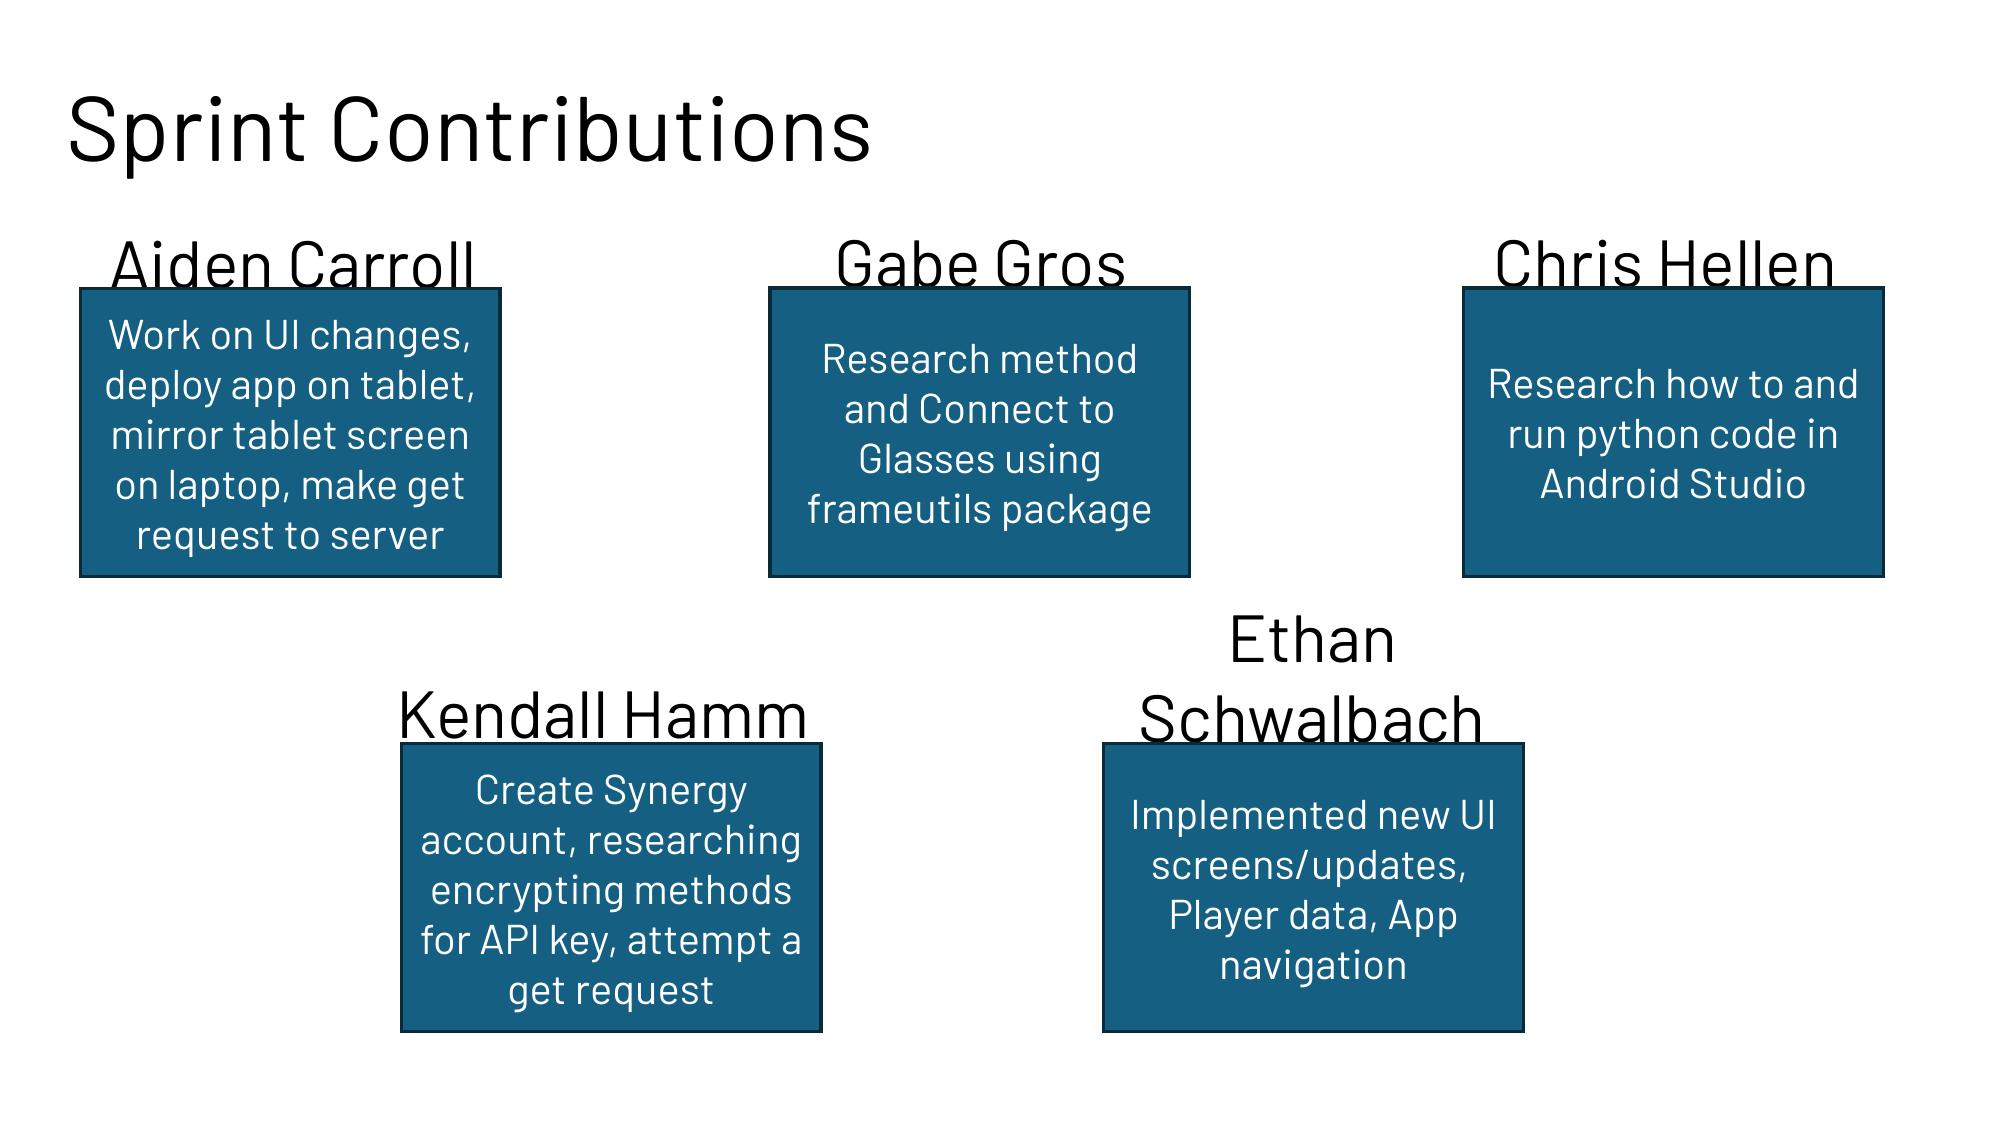

# Sprint Contributions
Gabe Gros
Chris Hellen
 Aiden Carroll
Research method and Connect to Glasses using frameutils package
Research how to and run python code in Android Studio
Work on UI changes, deploy app on tablet, mirror tablet screen on laptop, make get request to server
Ethan Schwalbach
Kendall Hamm
Create Synergy account, researching encrypting methods for API key, attempt a get request
Implemented new UI screens/updates,  Player data, App navigation